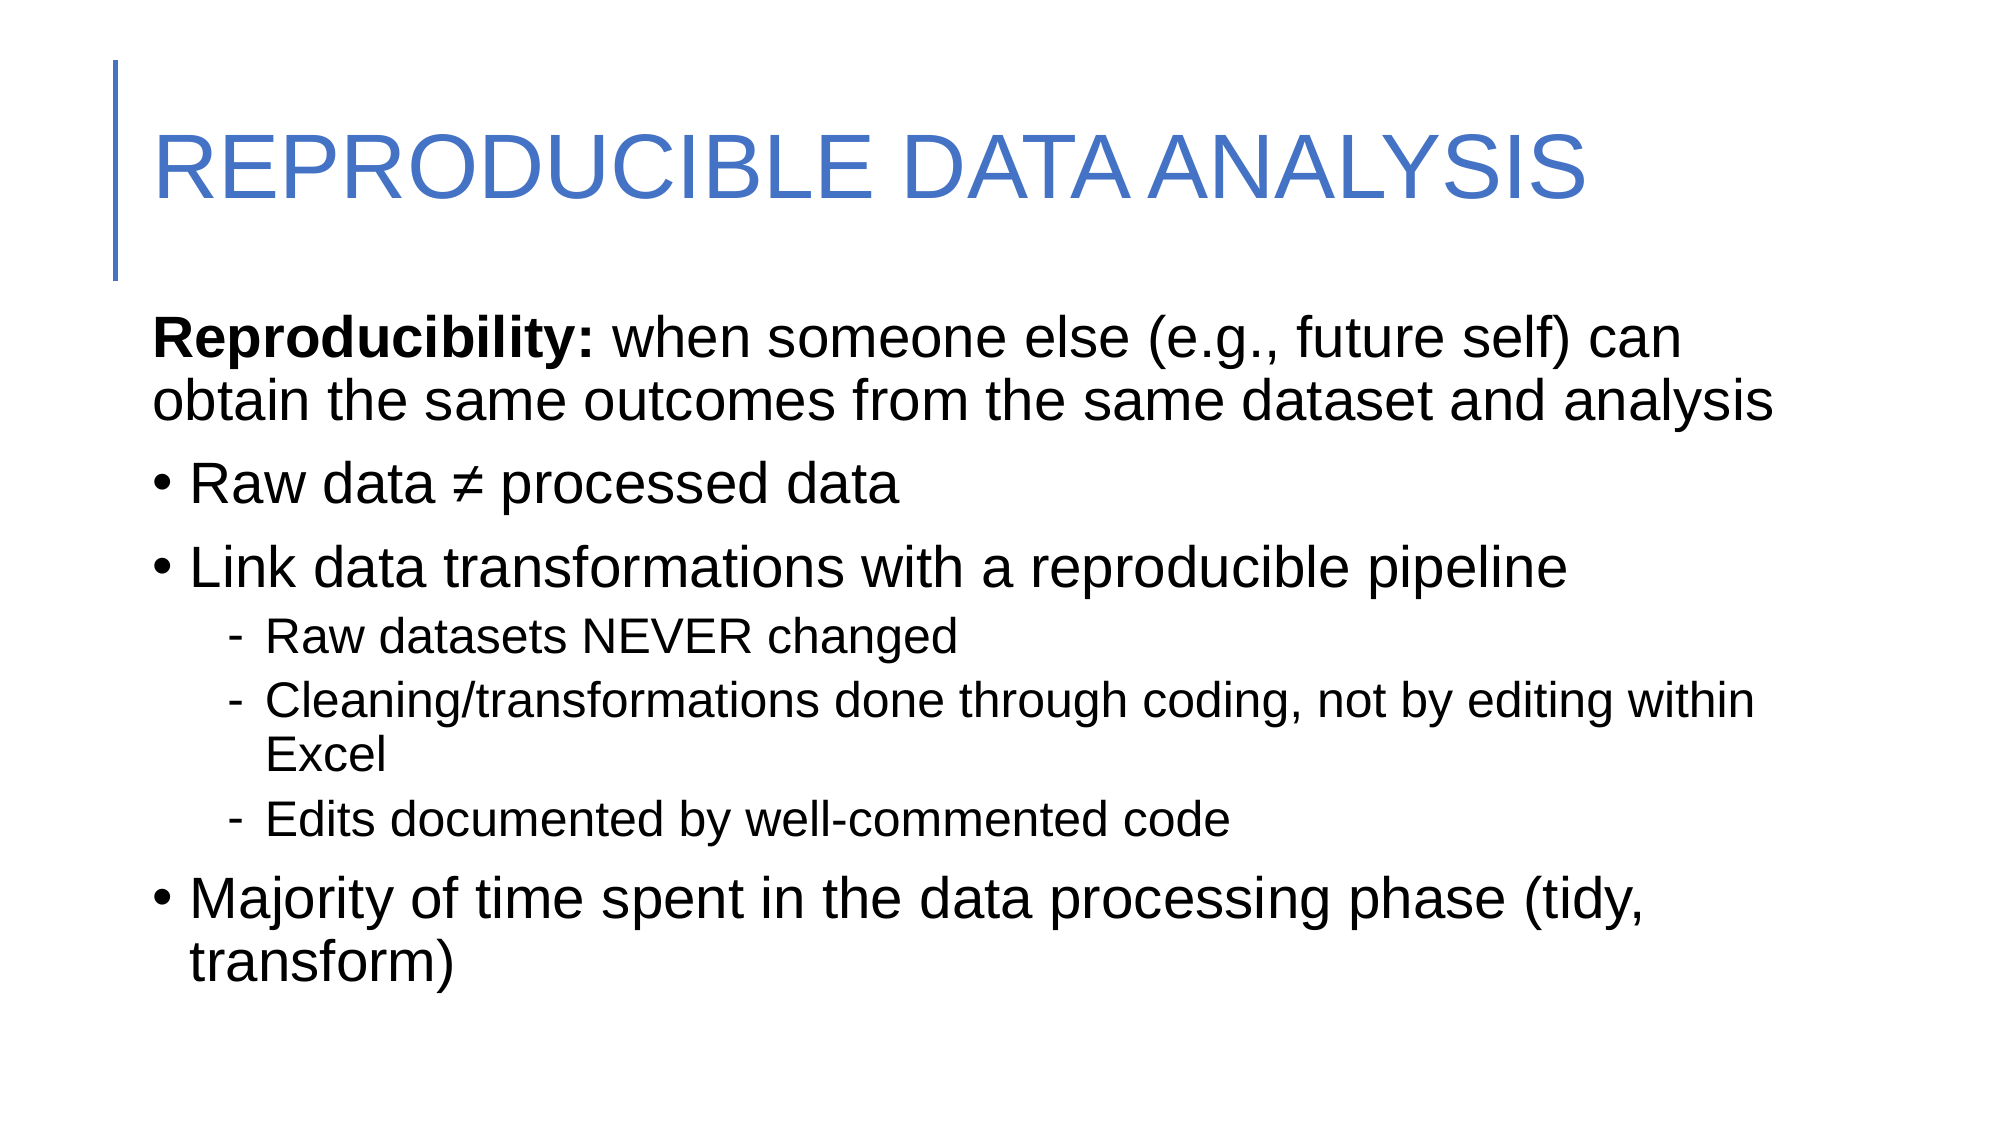

# REPRODUCIBLE DATA ANALYSIS
Reproducibility: when someone else (e.g., future self) can obtain the same outcomes from the same dataset and analysis
Raw data ≠ processed data
Link data transformations with a reproducible pipeline
Raw datasets NEVER changed
Cleaning/transformations done through coding, not by editing within Excel
Edits documented by well-commented code
Majority of time spent in the data processing phase (tidy, transform)